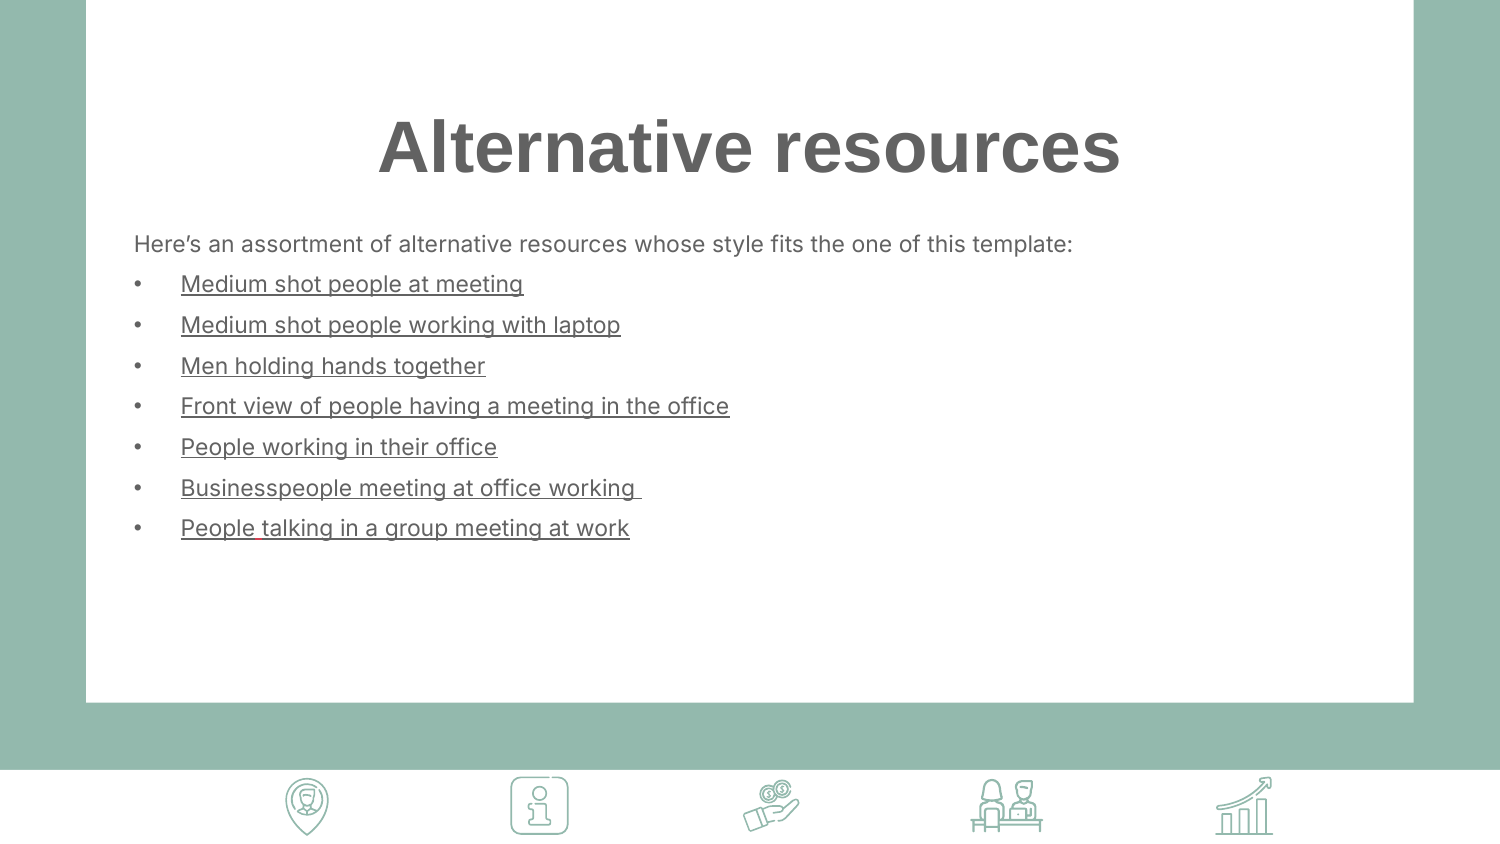

# Alternative resources
Here’s an assortment of alternative resources whose style fits the one of this template:
Medium shot people at meeting
Medium shot people working with laptop
Men holding hands together
Front view of people having a meeting in the office
People working in their office
Businesspeople meeting at office working
People talking in a group meeting at work

a